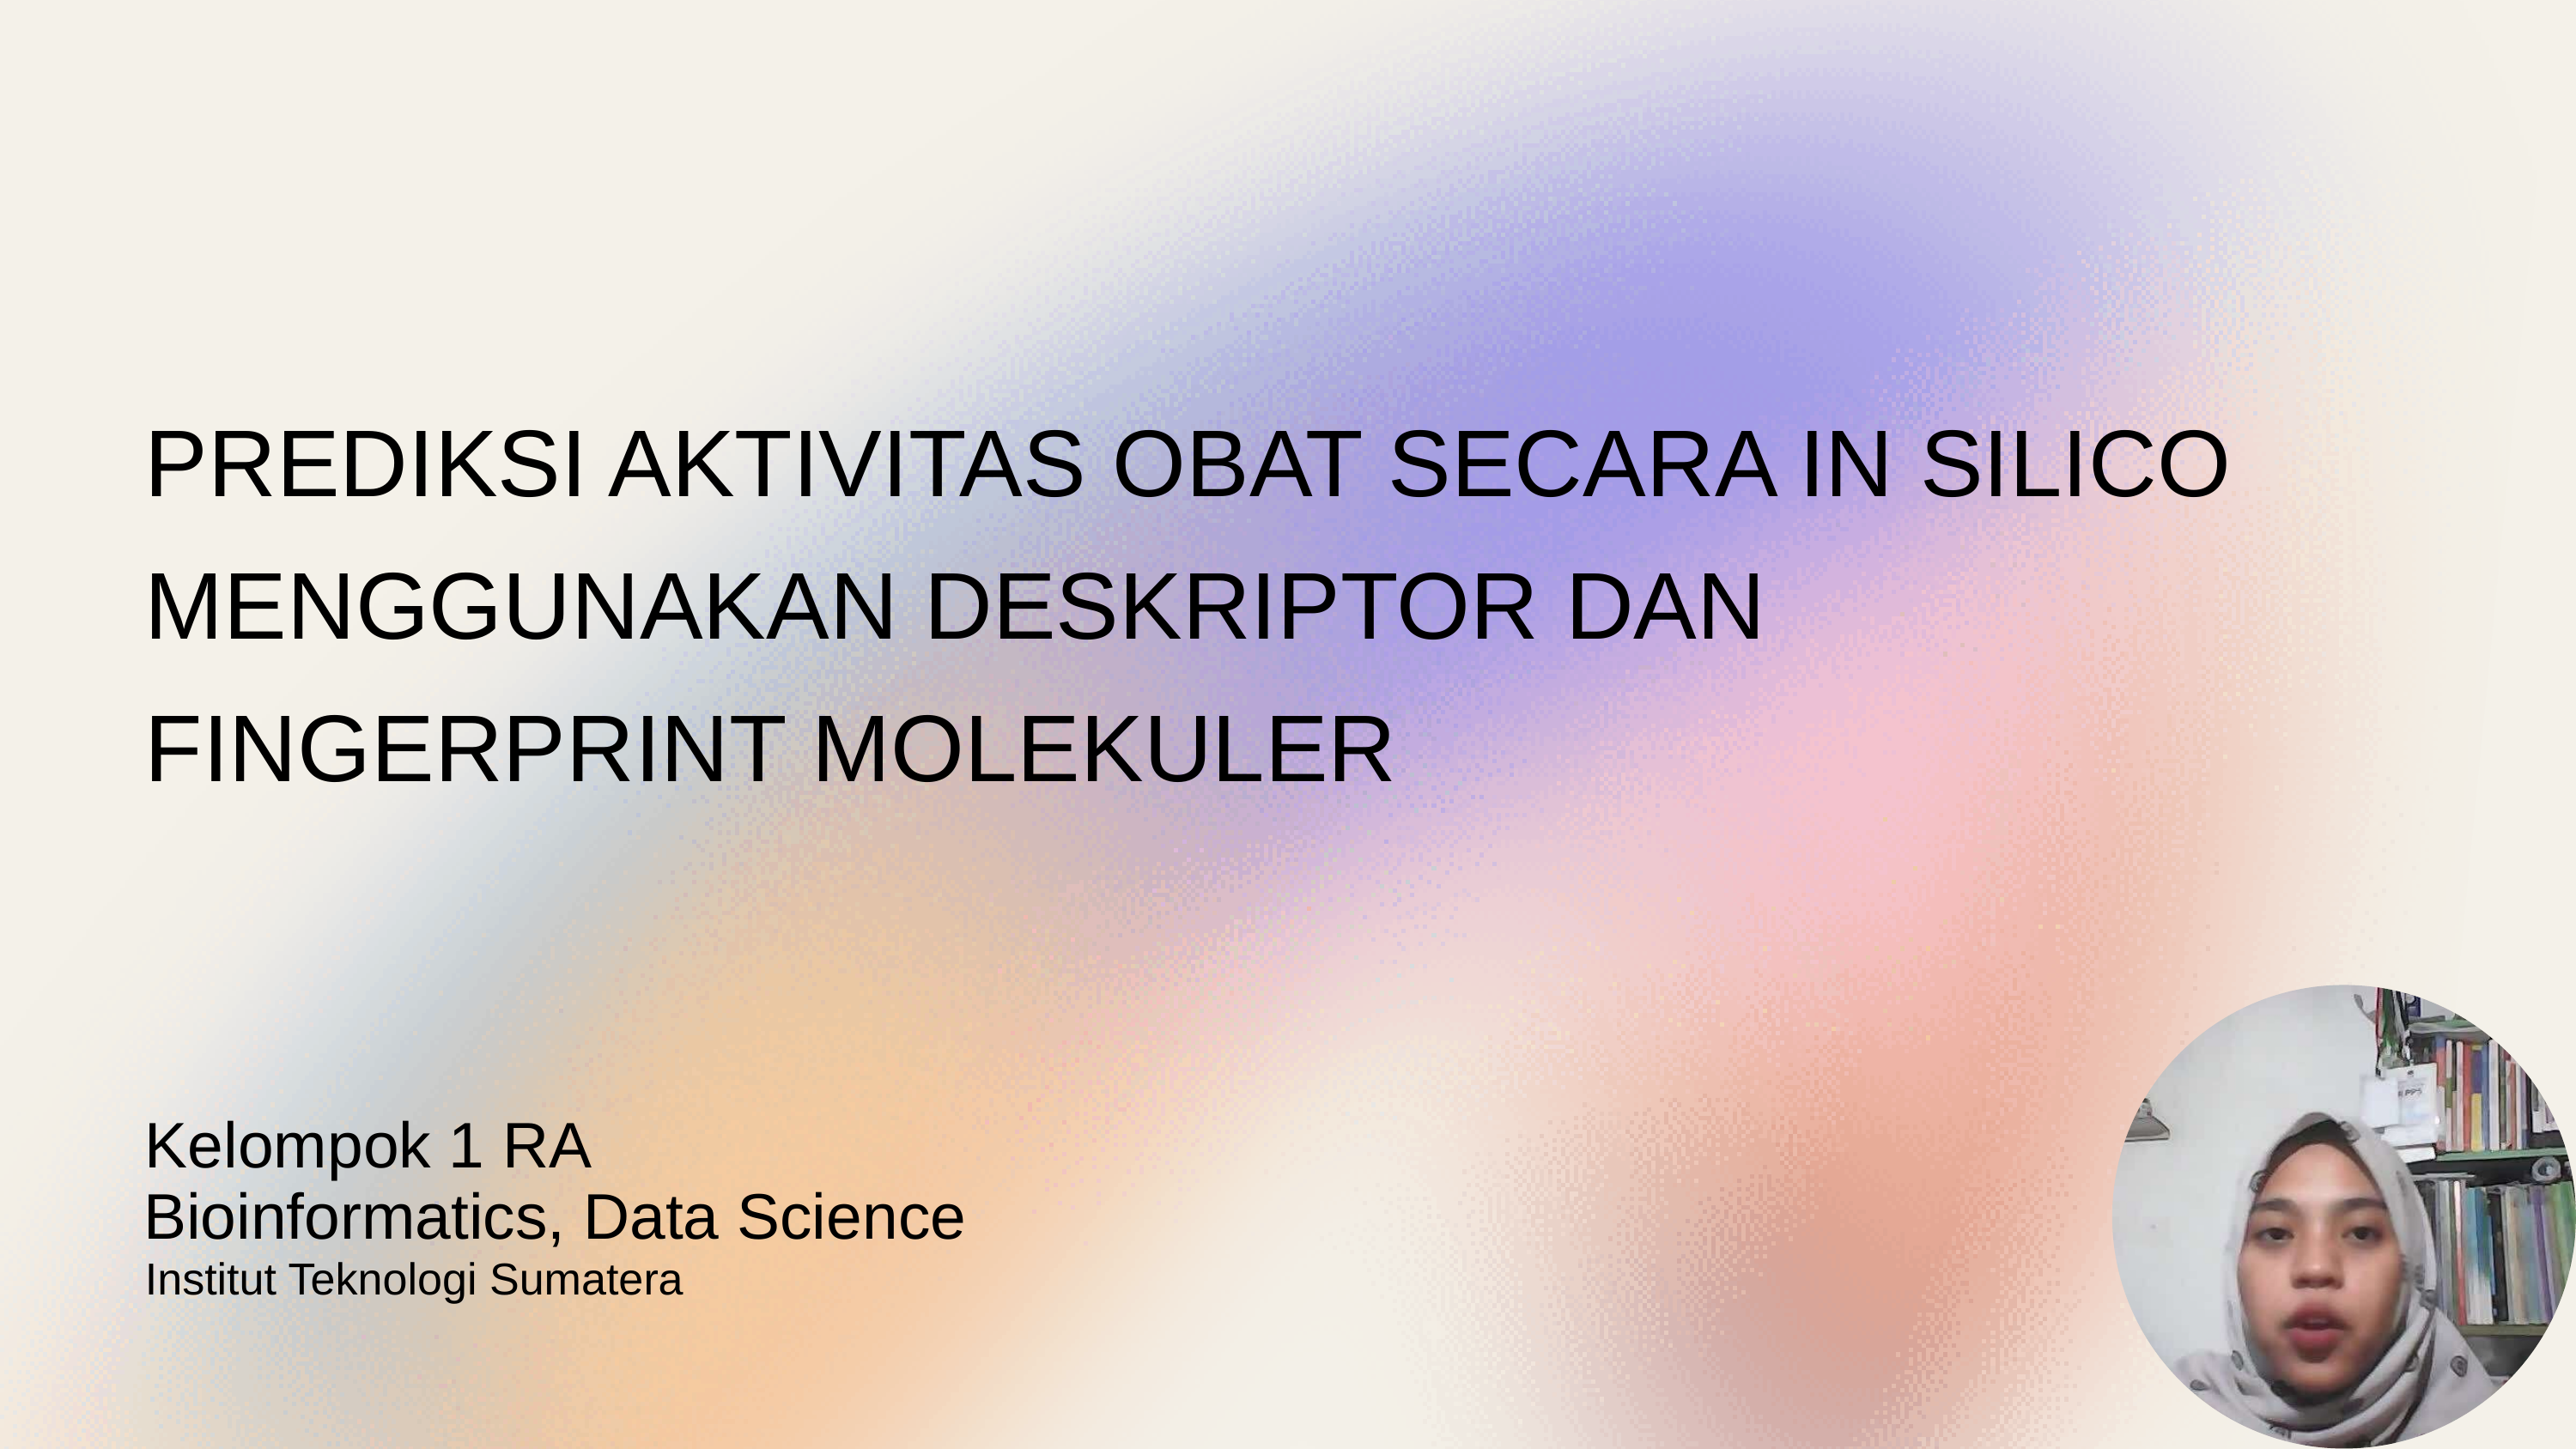

PREDIKSI AKTIVITAS OBAT SECARA IN SILICO MENGGUNAKAN DESKRIPTOR DAN FINGERPRINT MOLEKULER

Kelompok 1 RA
Bioinformatics, Data Science
Institut Teknologi Sumatera